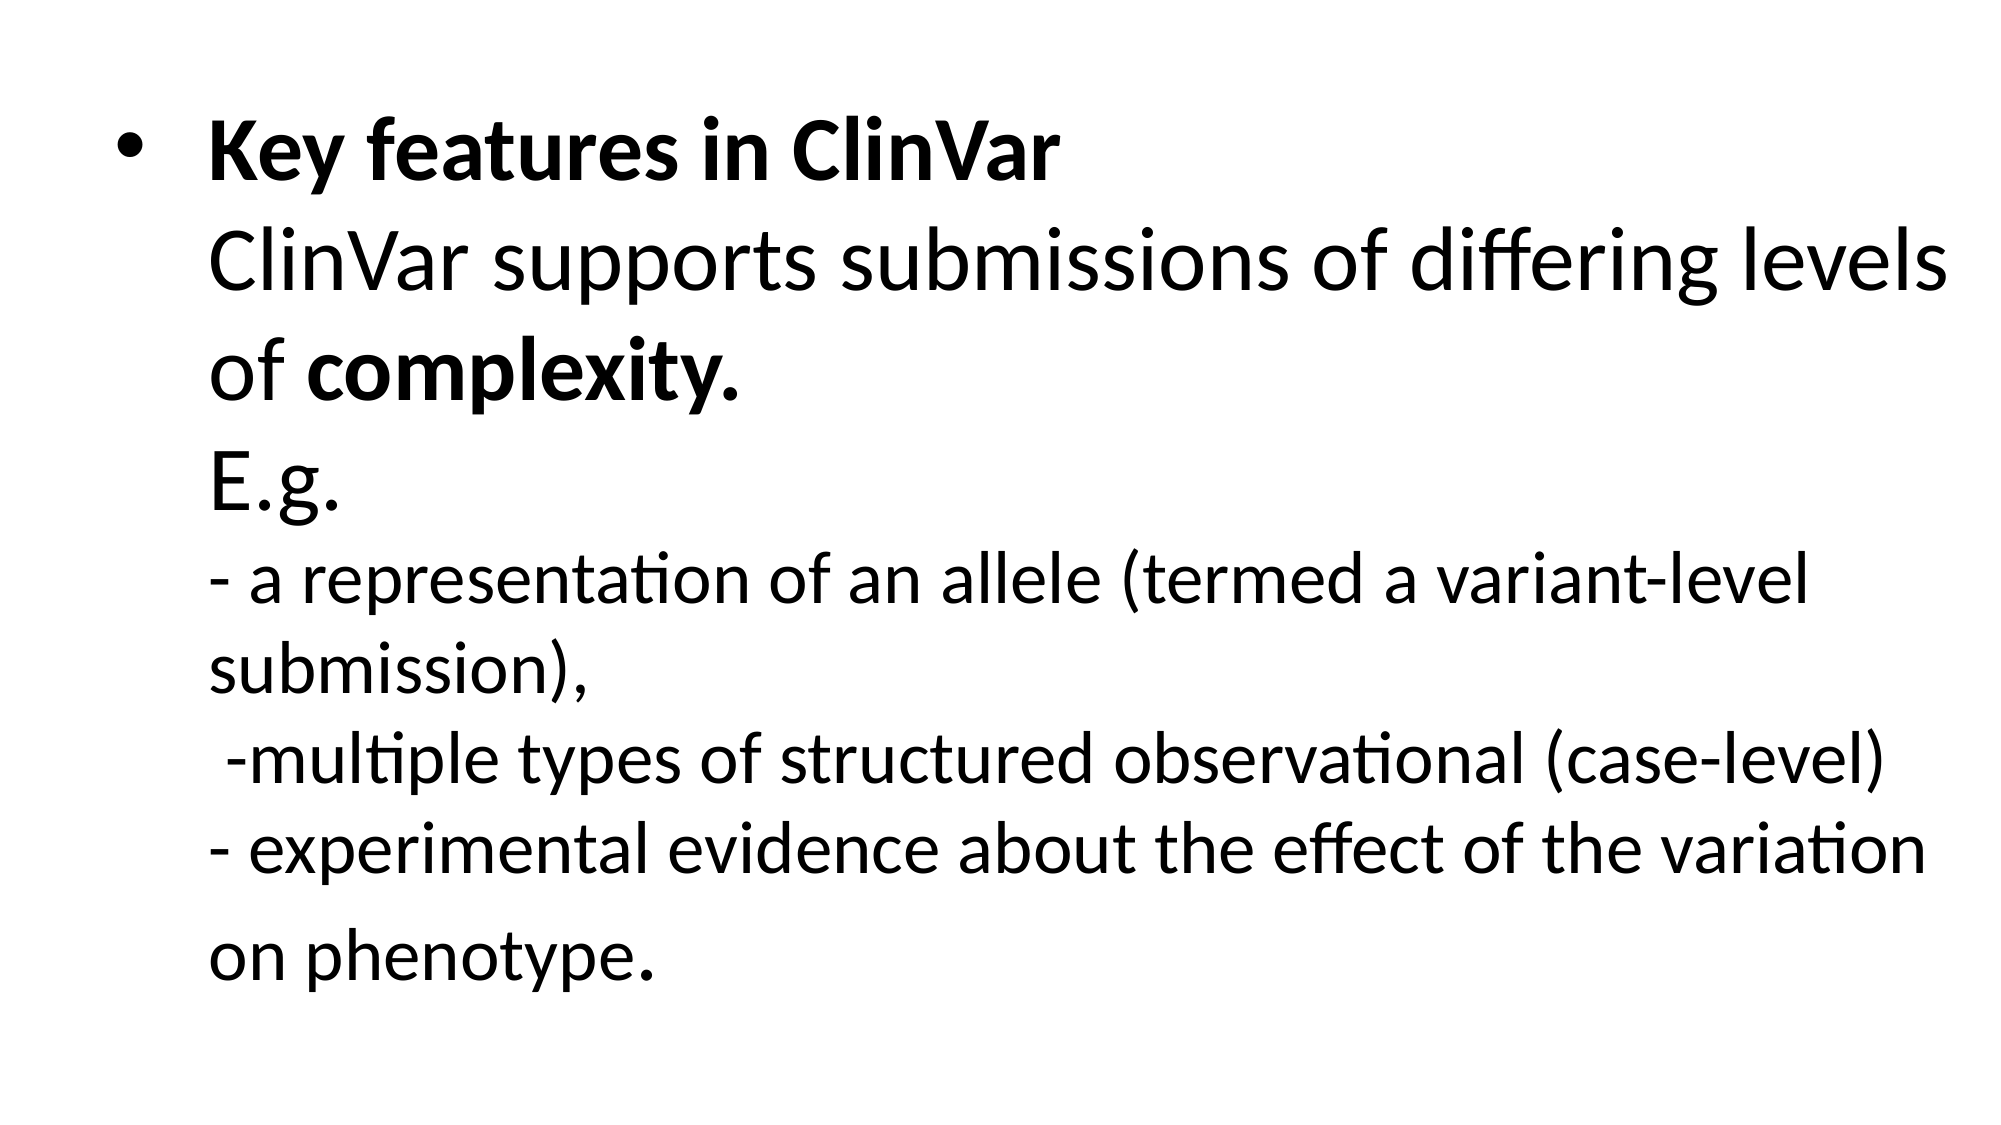

# Key features in ClinVar ClinVar supports submissions of differing levels of complexity. E.g. - a representation of an allele (termed a variant-level submission), -multiple types of structured observational (case-level) - experimental evidence about the effect of the variation on phenotype.
24